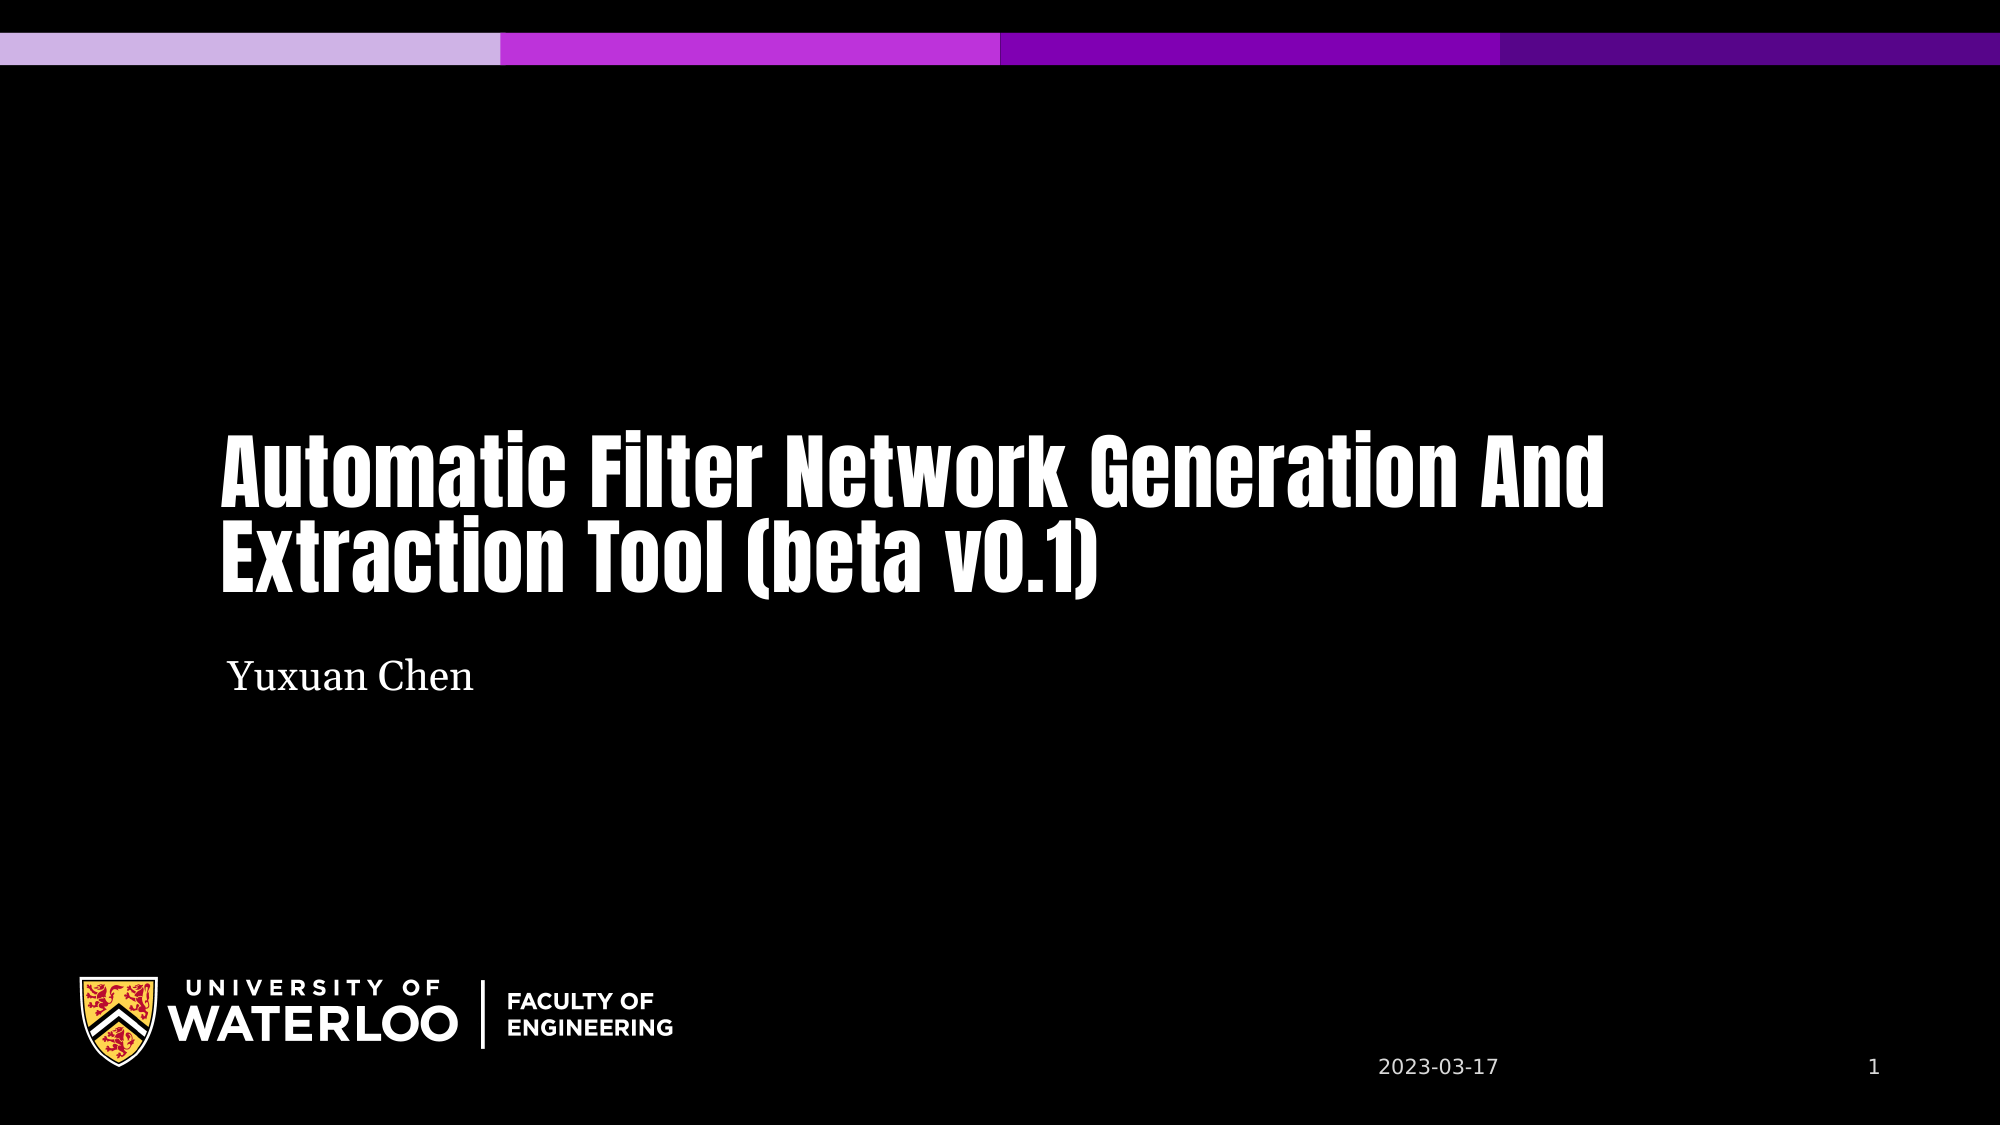

# Automatic Filter Network Generation And Extraction Tool (beta v0.1)
Yuxuan Chen
2023-03-17
1